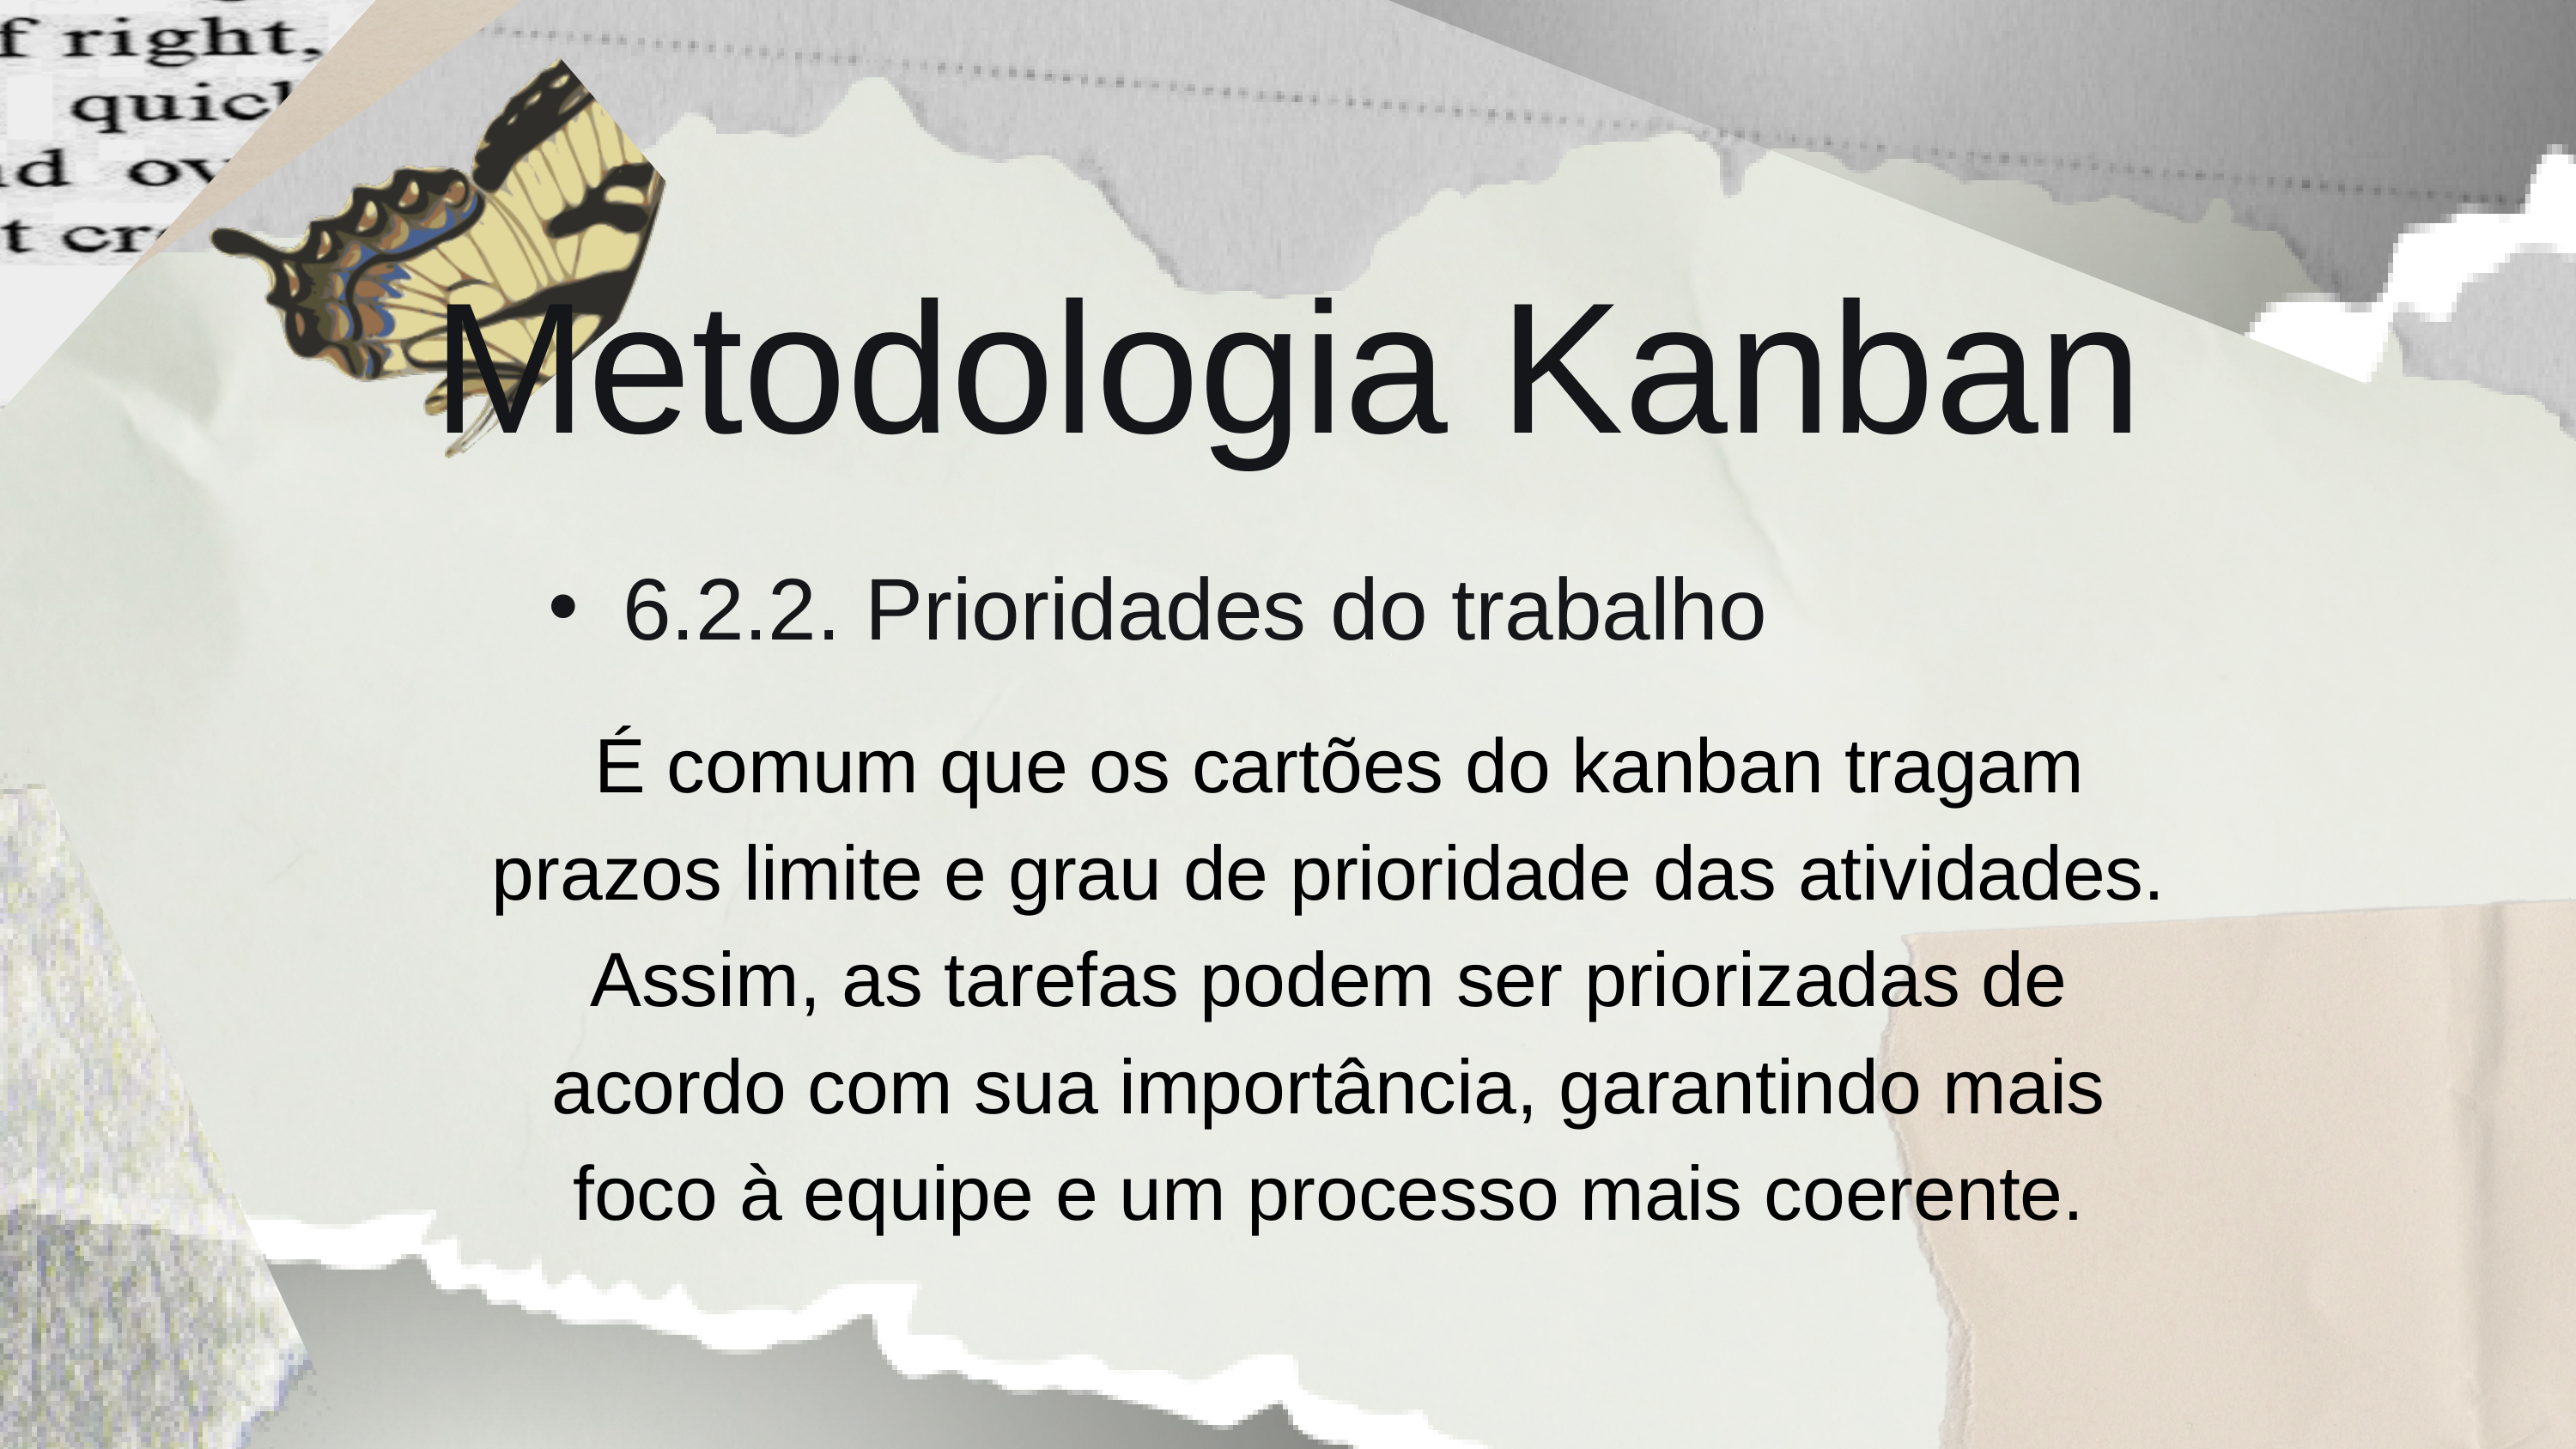

Metodologia Kanban
6.2.2. Prioridades do trabalho
 É comum que os cartões do kanban tragam prazos limite e grau de prioridade das atividades. Assim, as tarefas podem ser priorizadas de acordo com sua importância, garantindo mais foco à equipe e um processo mais coerente.